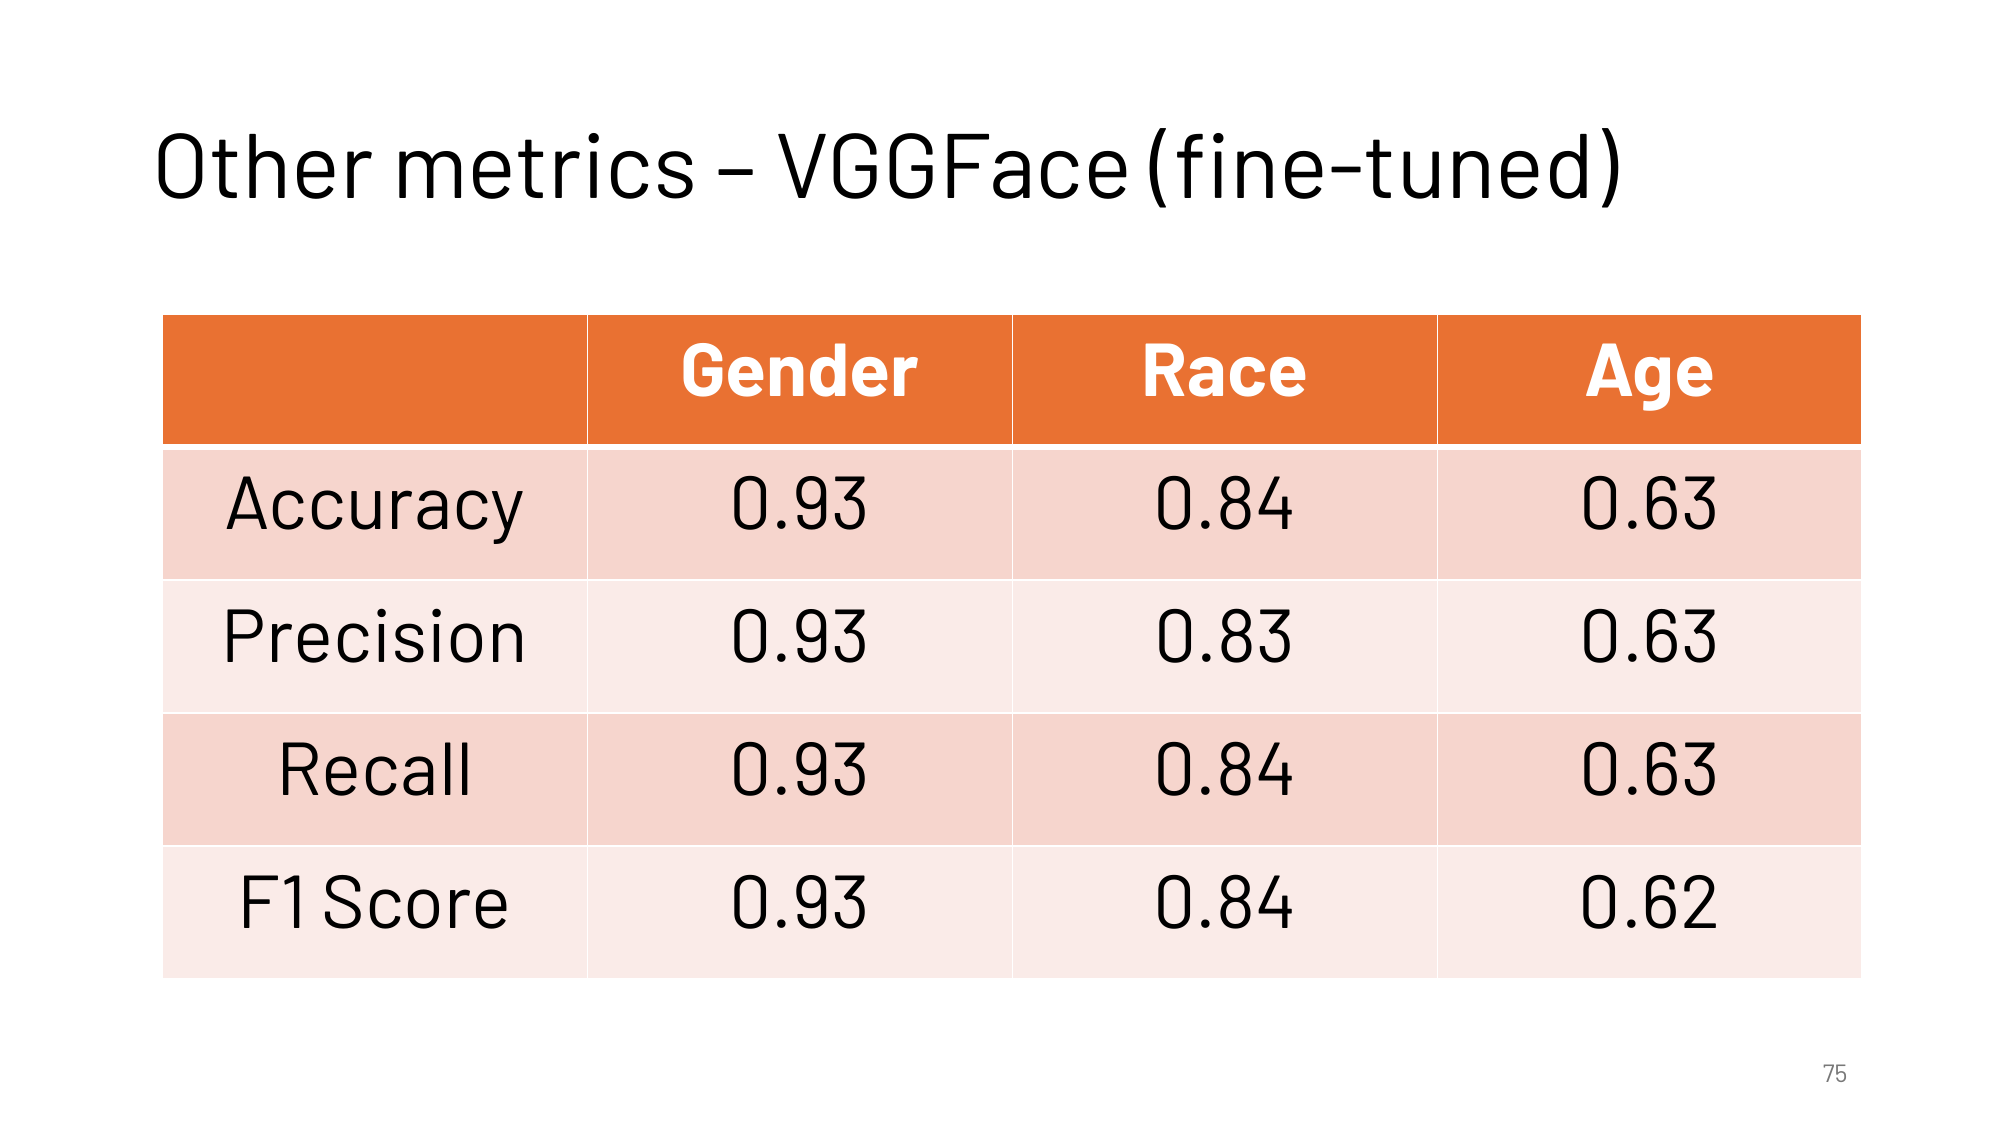

# Other metrics – VGGFace (fine-tuned)
|  | Gender | Race | Age |
| --- | --- | --- | --- |
| Accuracy | 0.93 | 0.84 | 0.63 |
| Precision | 0.93 | 0.83 | 0.63 |
| Recall | 0.93 | 0.84 | 0.63 |
| F1 Score | 0.93 | 0.84 | 0.62 |
75